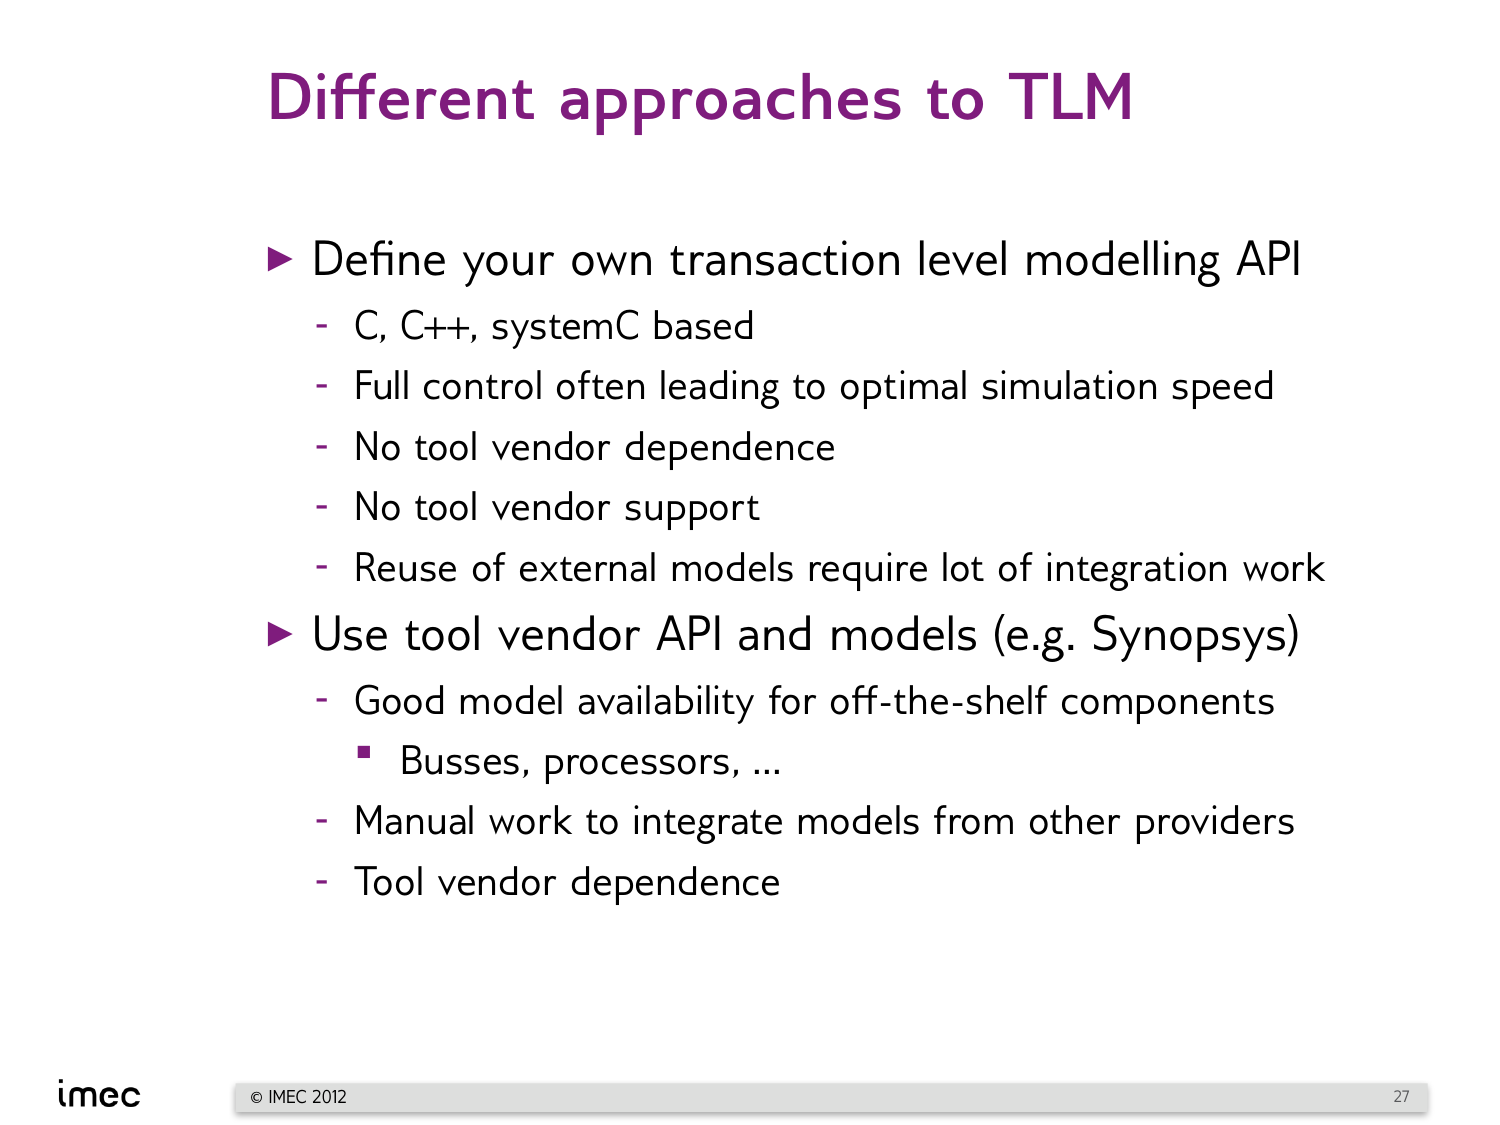

# Different approaches to TLM
Define your own transaction level modelling API
C, C++, systemC based
Full control often leading to optimal simulation speed
No tool vendor dependence
No tool vendor support
Reuse of external models require lot of integration work
Use tool vendor API and models (e.g. Synopsys)
Good model availability for off-the-shelf components
Busses, processors, ...
Manual work to integrate models from other providers
Tool vendor dependence